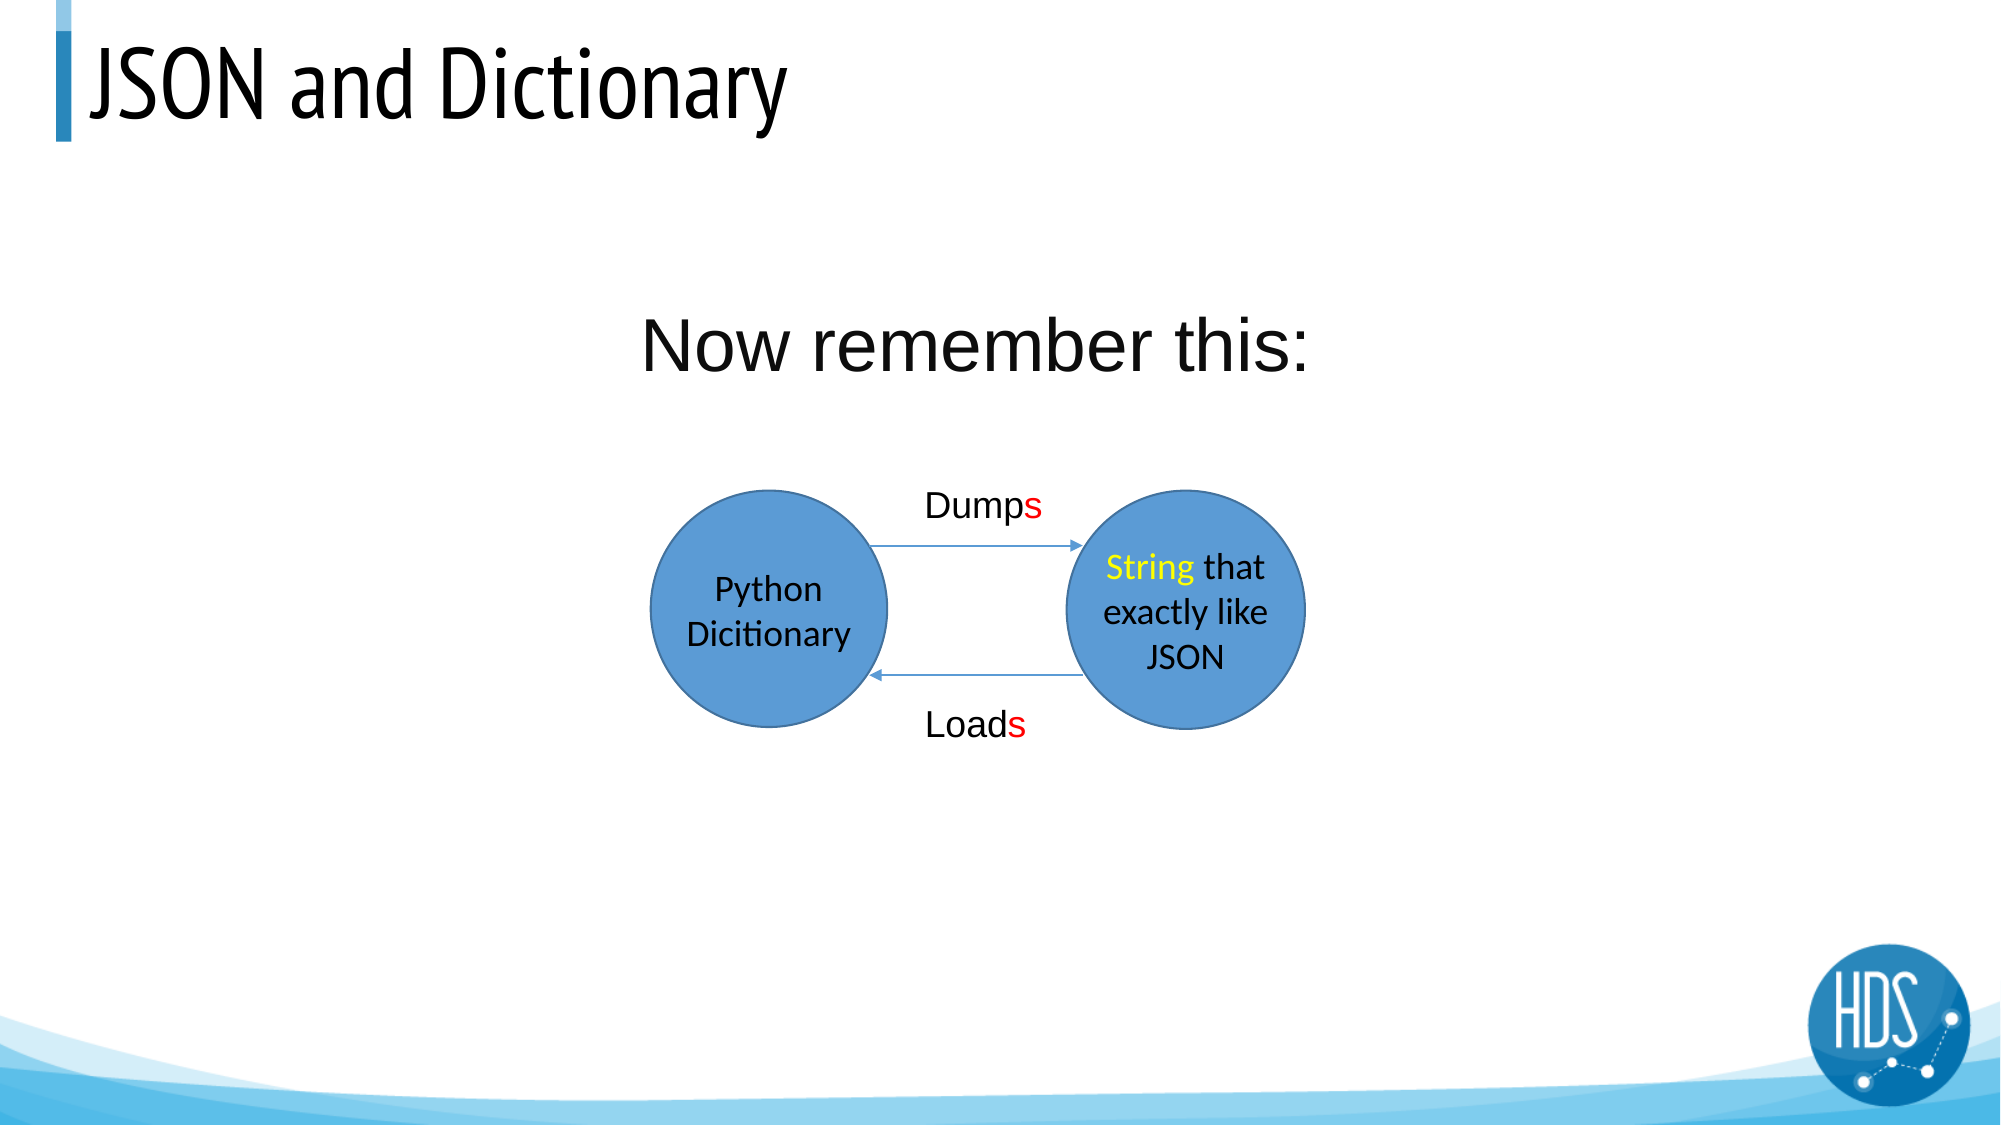

# JSON and Dictionary
Now remember this:
Dumps
Python
Dicitionary
String that
exactly like
JSON
Loads